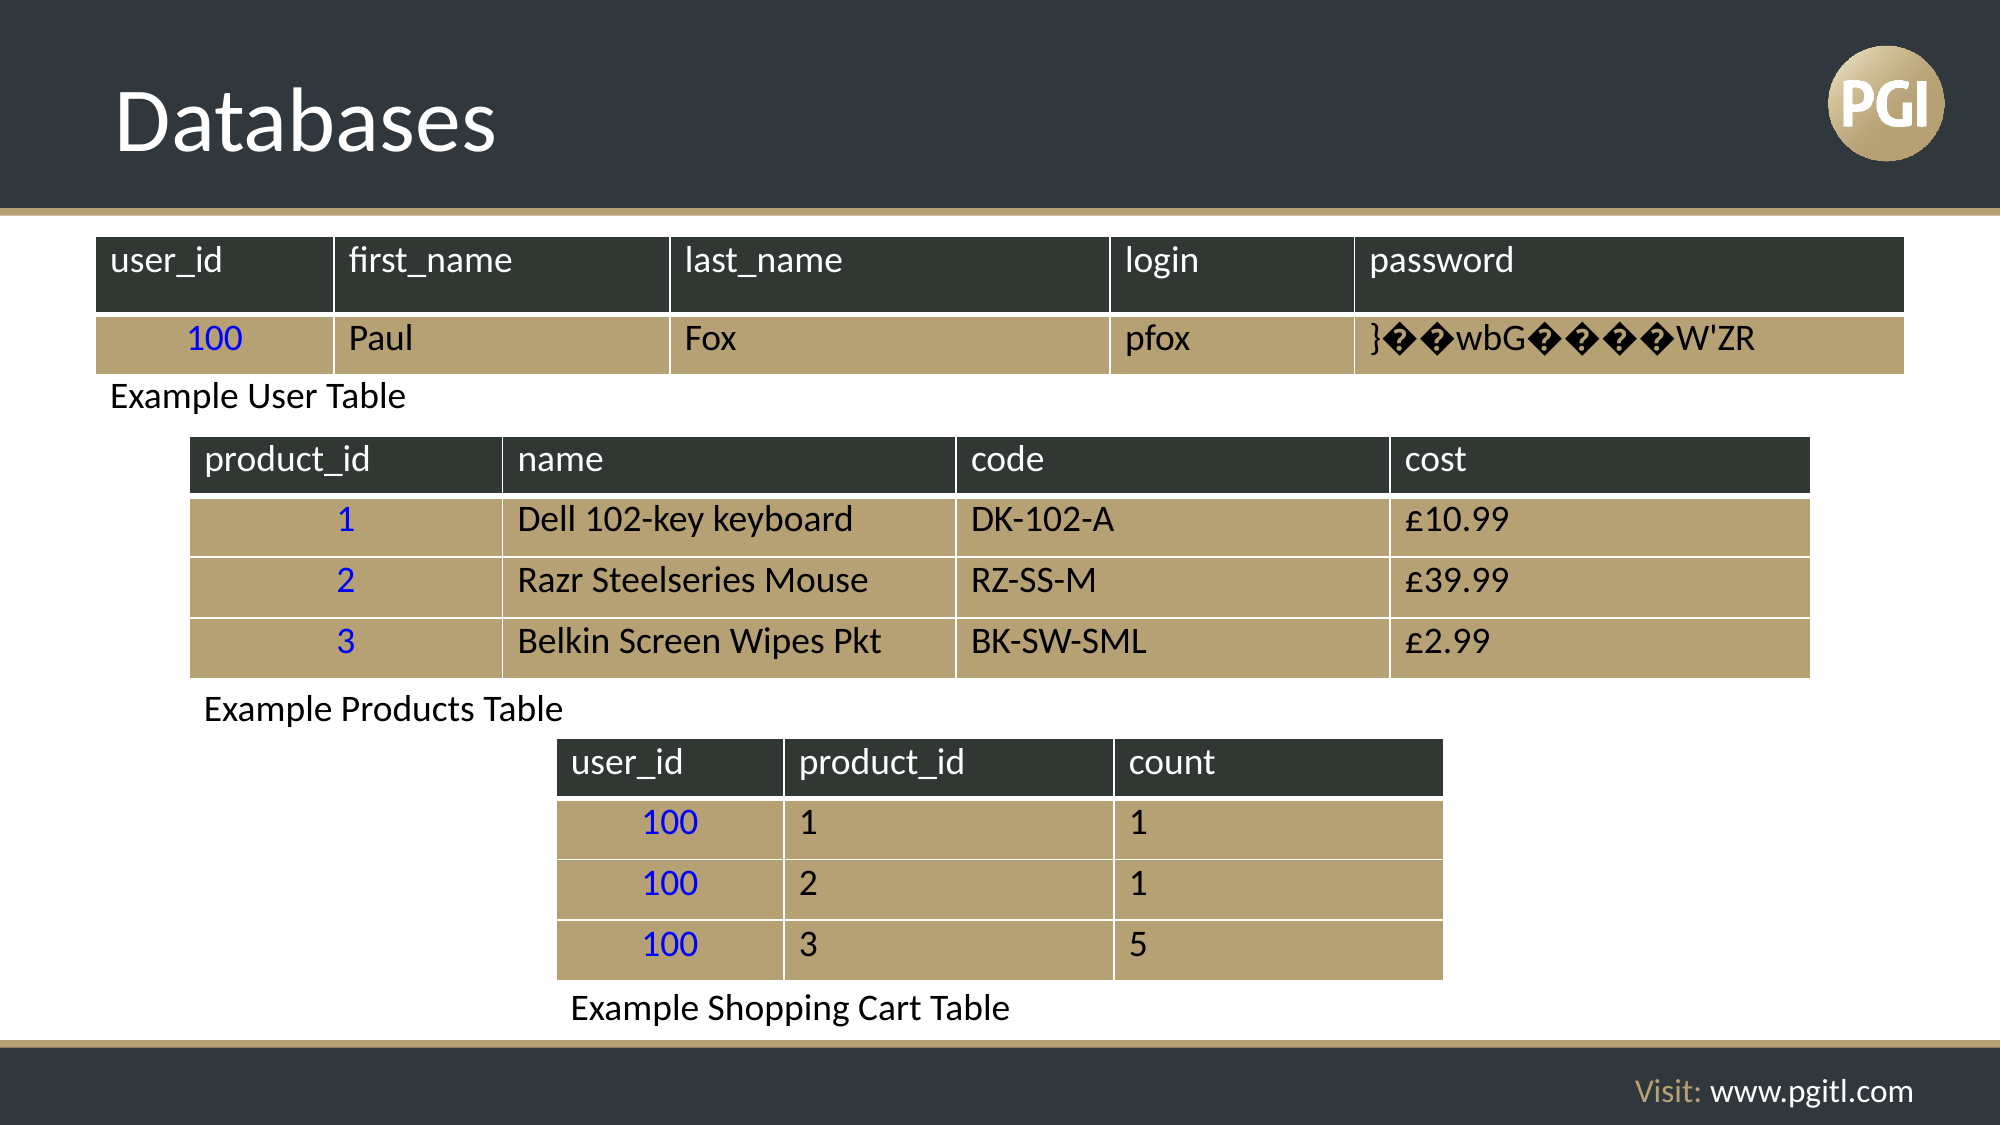

# Databases
| user\_id | first\_name | last\_name | login | password |
| --- | --- | --- | --- | --- |
| 100 | Paul | Fox | pfox | }��wbG����W'ZR |
Example User Table
| product\_id | name | code | cost |
| --- | --- | --- | --- |
| 1 | Dell 102-key keyboard | DK-102-A | £10.99 |
| 2 | Razr Steelseries Mouse | RZ-SS-M | £39.99 |
| 3 | Belkin Screen Wipes Pkt | BK-SW-SML | £2.99 |
Example Products Table
| user\_id | product\_id | count |
| --- | --- | --- |
| 100 | 1 | 1 |
| 100 | 2 | 1 |
| 100 | 3 | 5 |
Example Shopping Cart Table